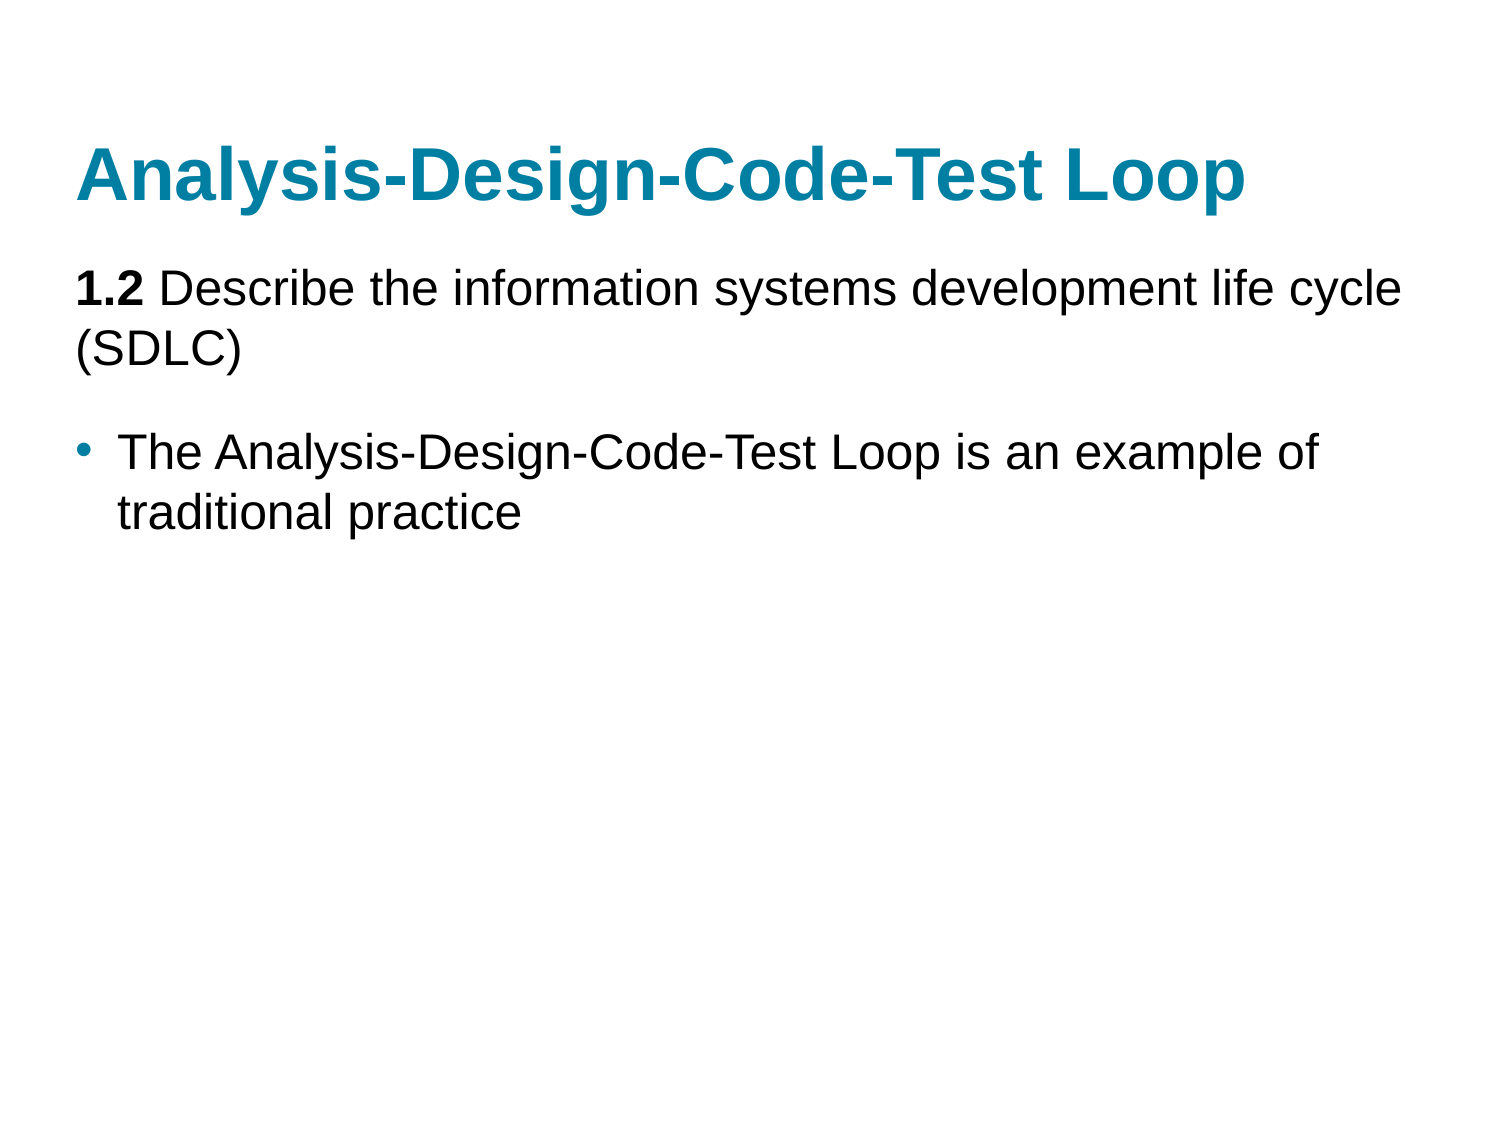

# Analysis-Design-Code-Test Loop
1.2 Describe the information systems development life cycle (S D L C)
The Analysis-Design-Code-Test Loop is an example of traditional practice